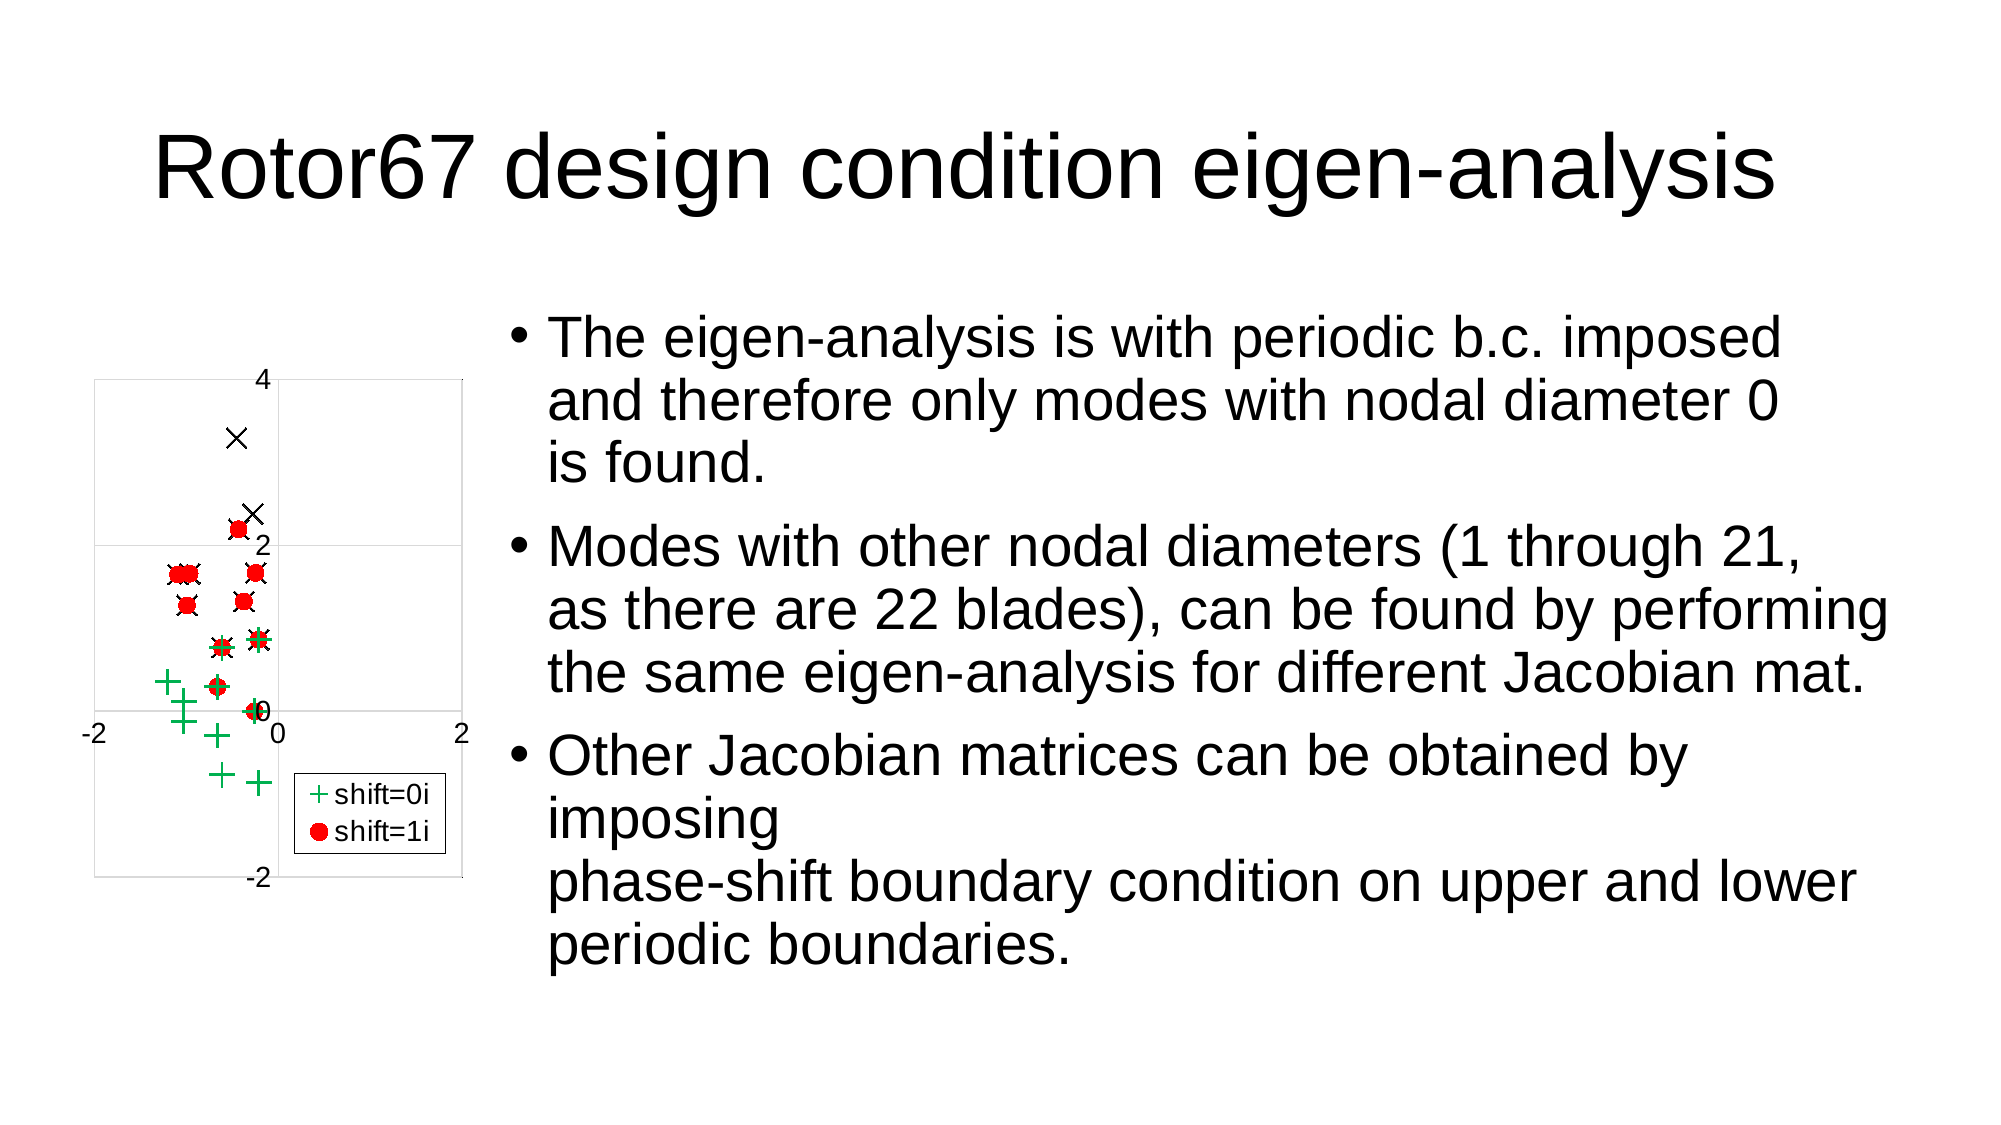

# Rotor67 design condition eigen-analysis
The eigen-analysis is with periodic b.c. imposed
and therefore only modes with nodal diameter 0
is found.
Modes with other nodal diameters (1 through 21,
as there are 22 blades), can be found by performing
the same eigen-analysis for different Jacobian mat.
Other Jacobian matrices can be obtained by imposing
phase-shift boundary condition on upper and lower
periodic boundaries.

### Chart

| Category | shift=0i | shift=1i | shift=2i |
|---|---|---|---|